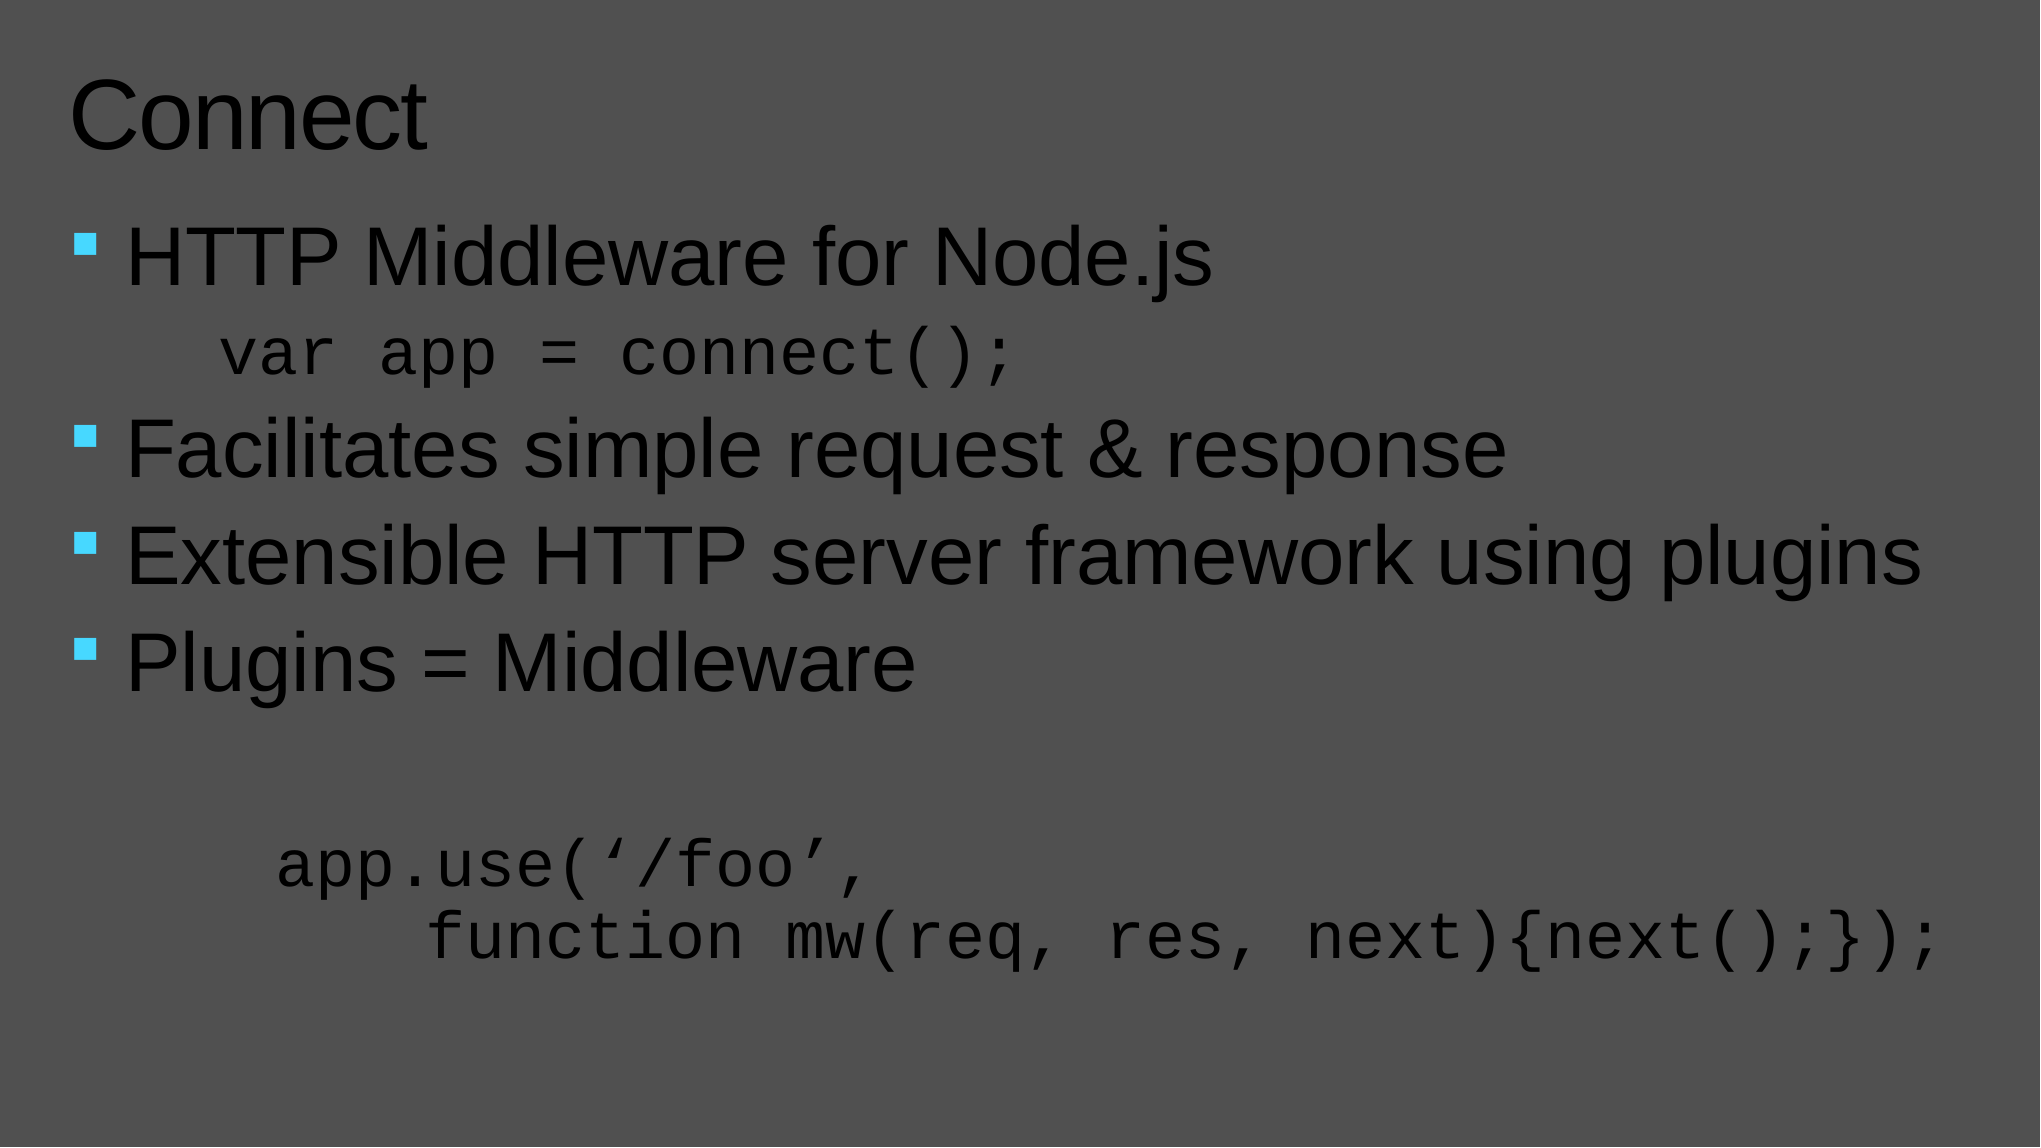

# Connect
HTTP Middleware for Node.js
	var app = connect();
Facilitates simple request & response
Extensible HTTP server framework using plugins
Plugins = Middleware

	app.use(‘/foo’,
		function mw(req, res, next){next();});